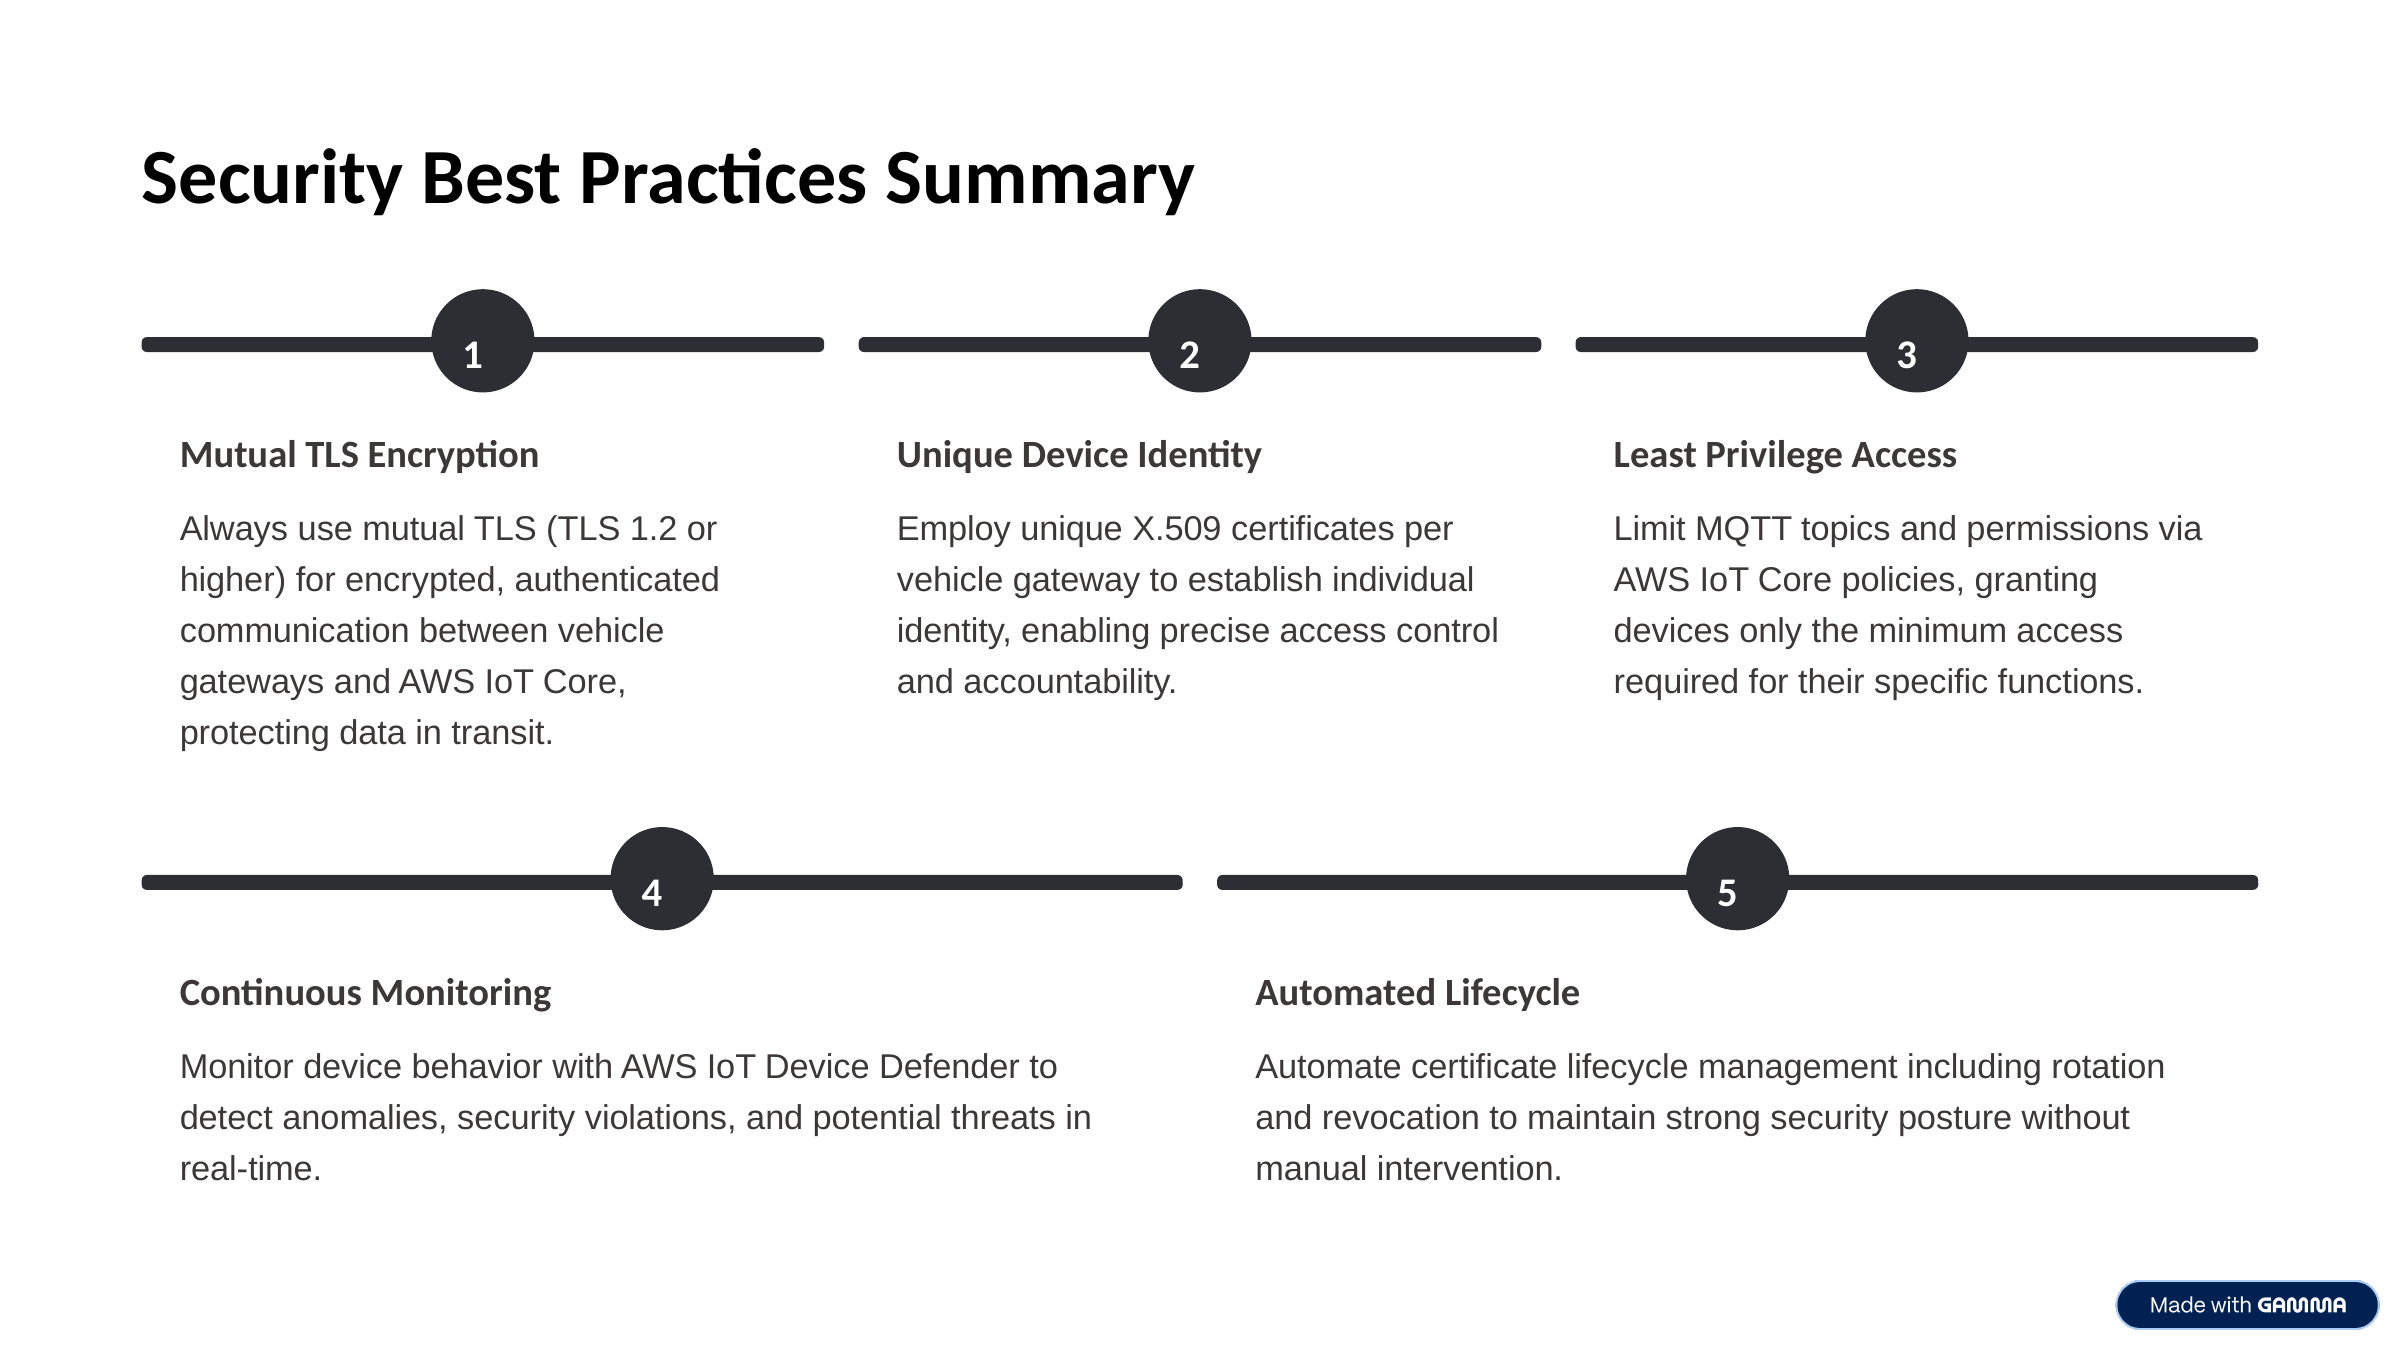

Security Best Practices Summary

1
2
3

Mutual TLS Encryption
Unique Device Identity
Least Privilege Access
Always use mutual TLS (TLS 1.2 or higher) for encrypted, authenticated communication between vehicle gateways and AWS IoT Core, protecting data in transit.
Employ unique X.509 certificates per vehicle gateway to establish individual identity, enabling precise access control and accountability.
Limit MQTT topics and permissions via AWS IoT Core policies, granting devices only the minimum access required for their specific functions.

4
5

Continuous Monitoring
Automated Lifecycle
Monitor device behavior with AWS IoT Device Defender to detect anomalies, security violations, and potential threats in real-time.
Automate certificate lifecycle management including rotation and revocation to maintain strong security posture without manual intervention.